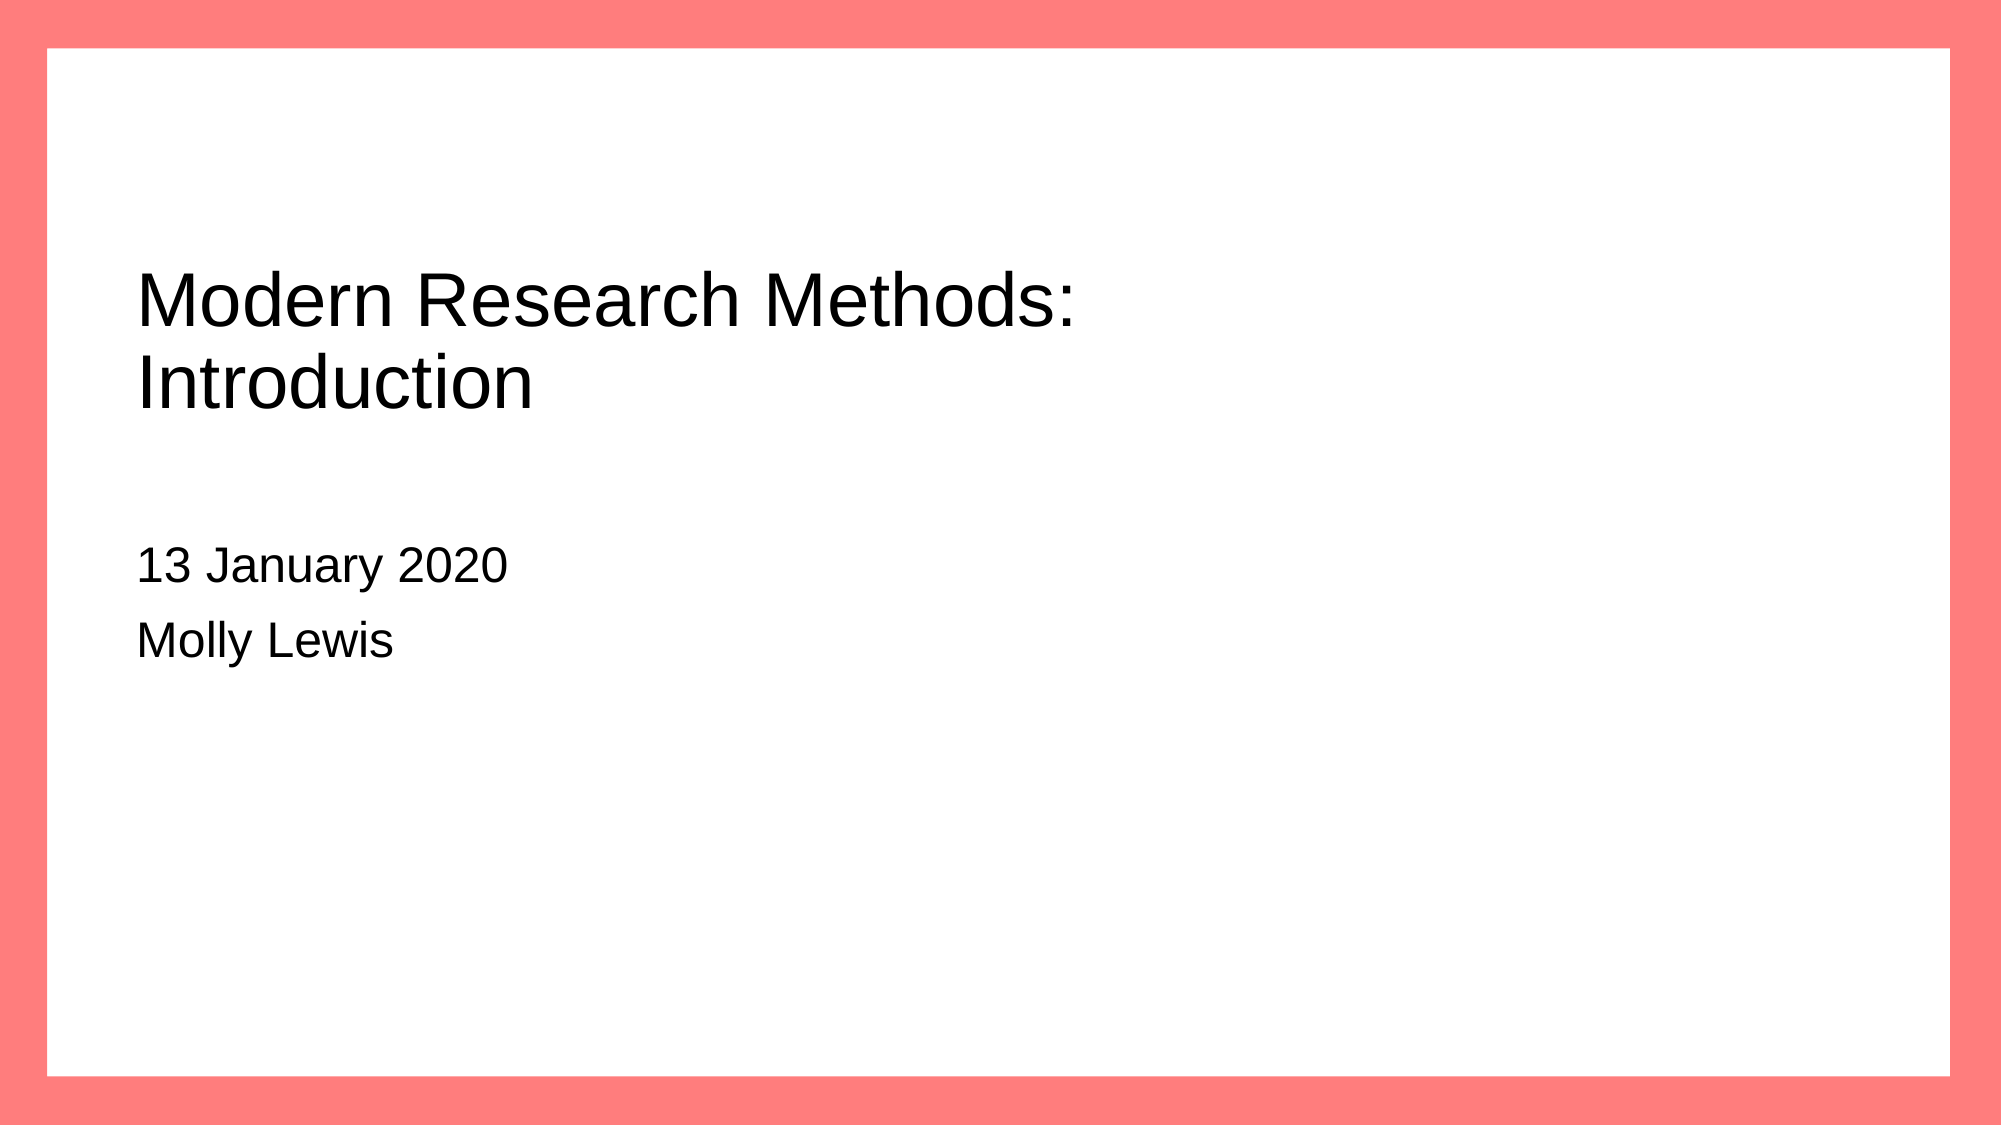

# Modern Research Methods: Introduction
13 January 2020
Molly Lewis